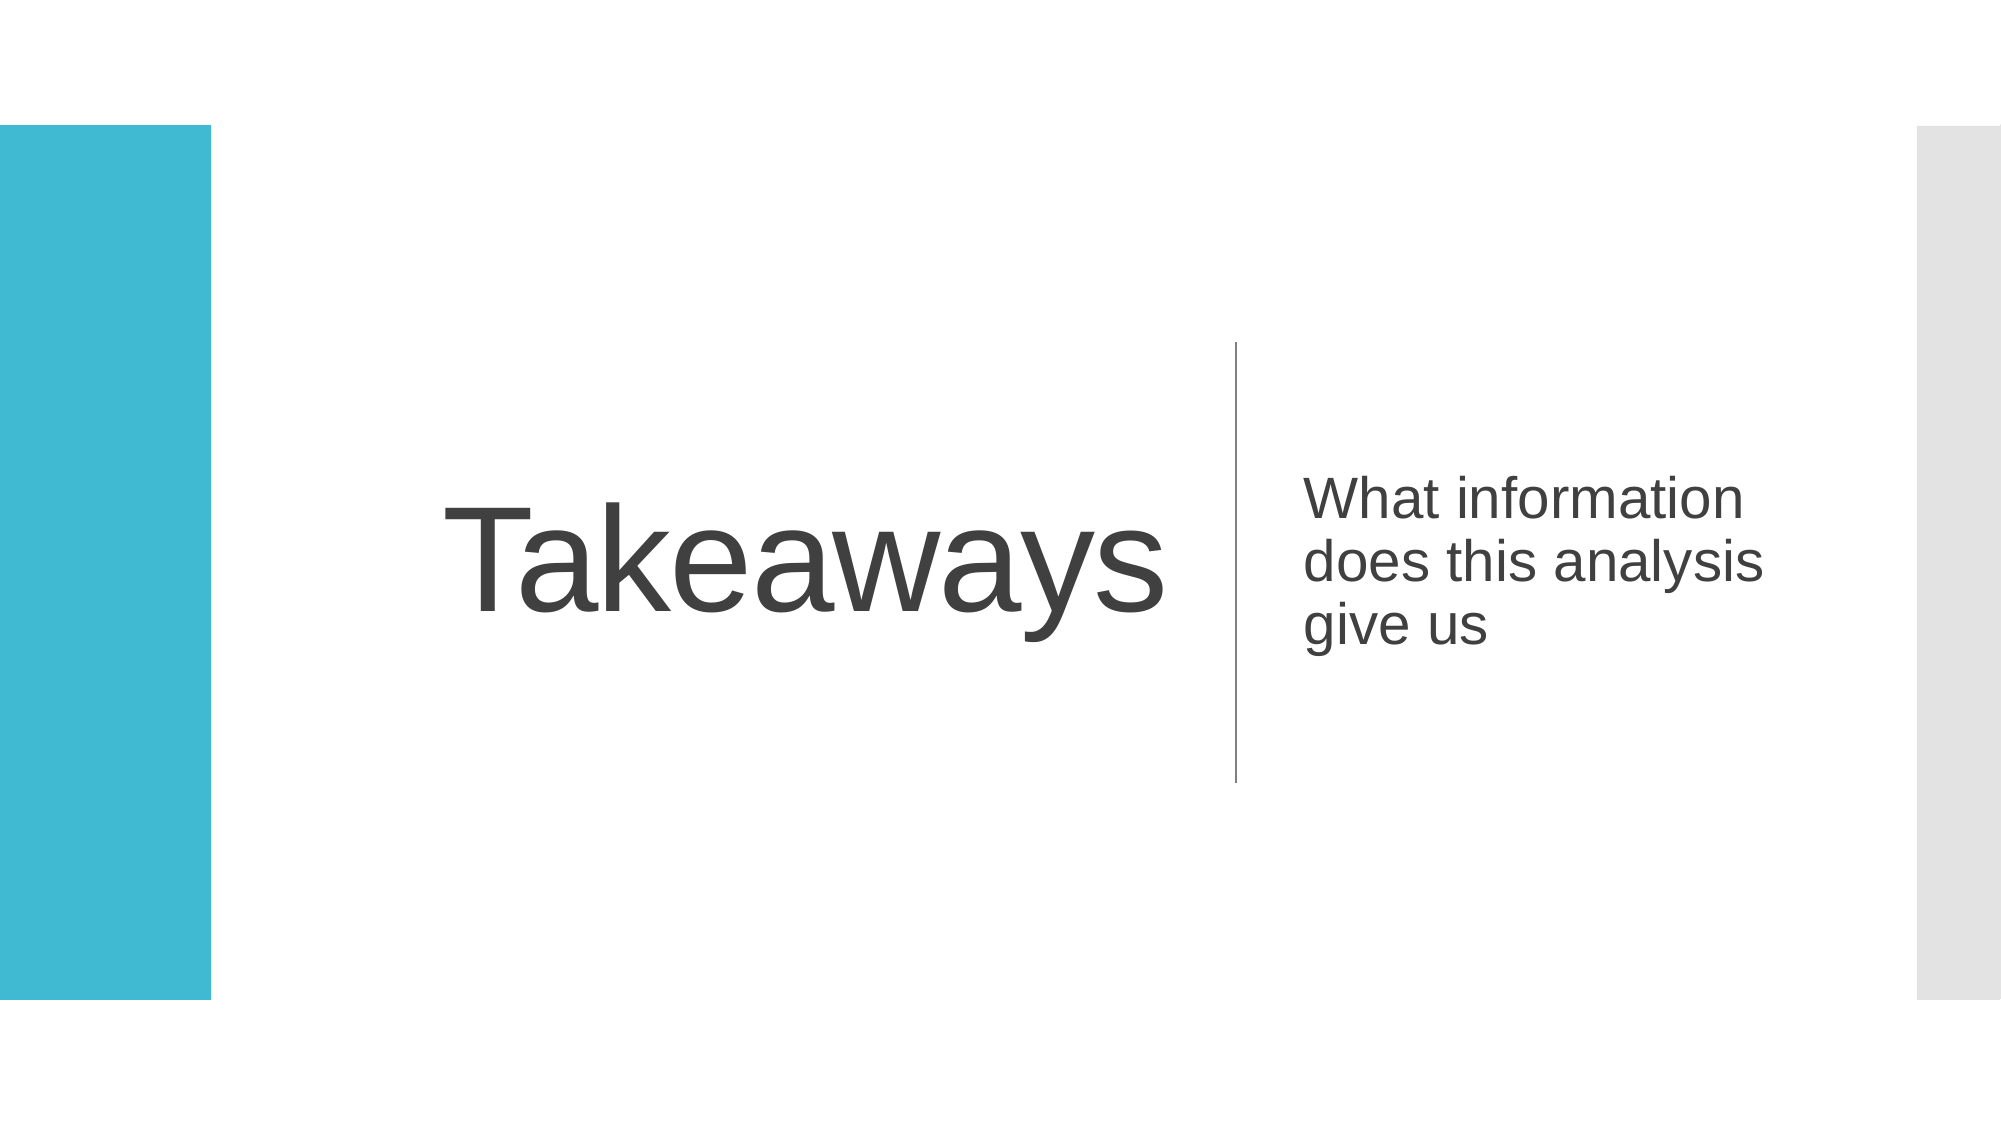

# Takeaways
What information does this analysis give us